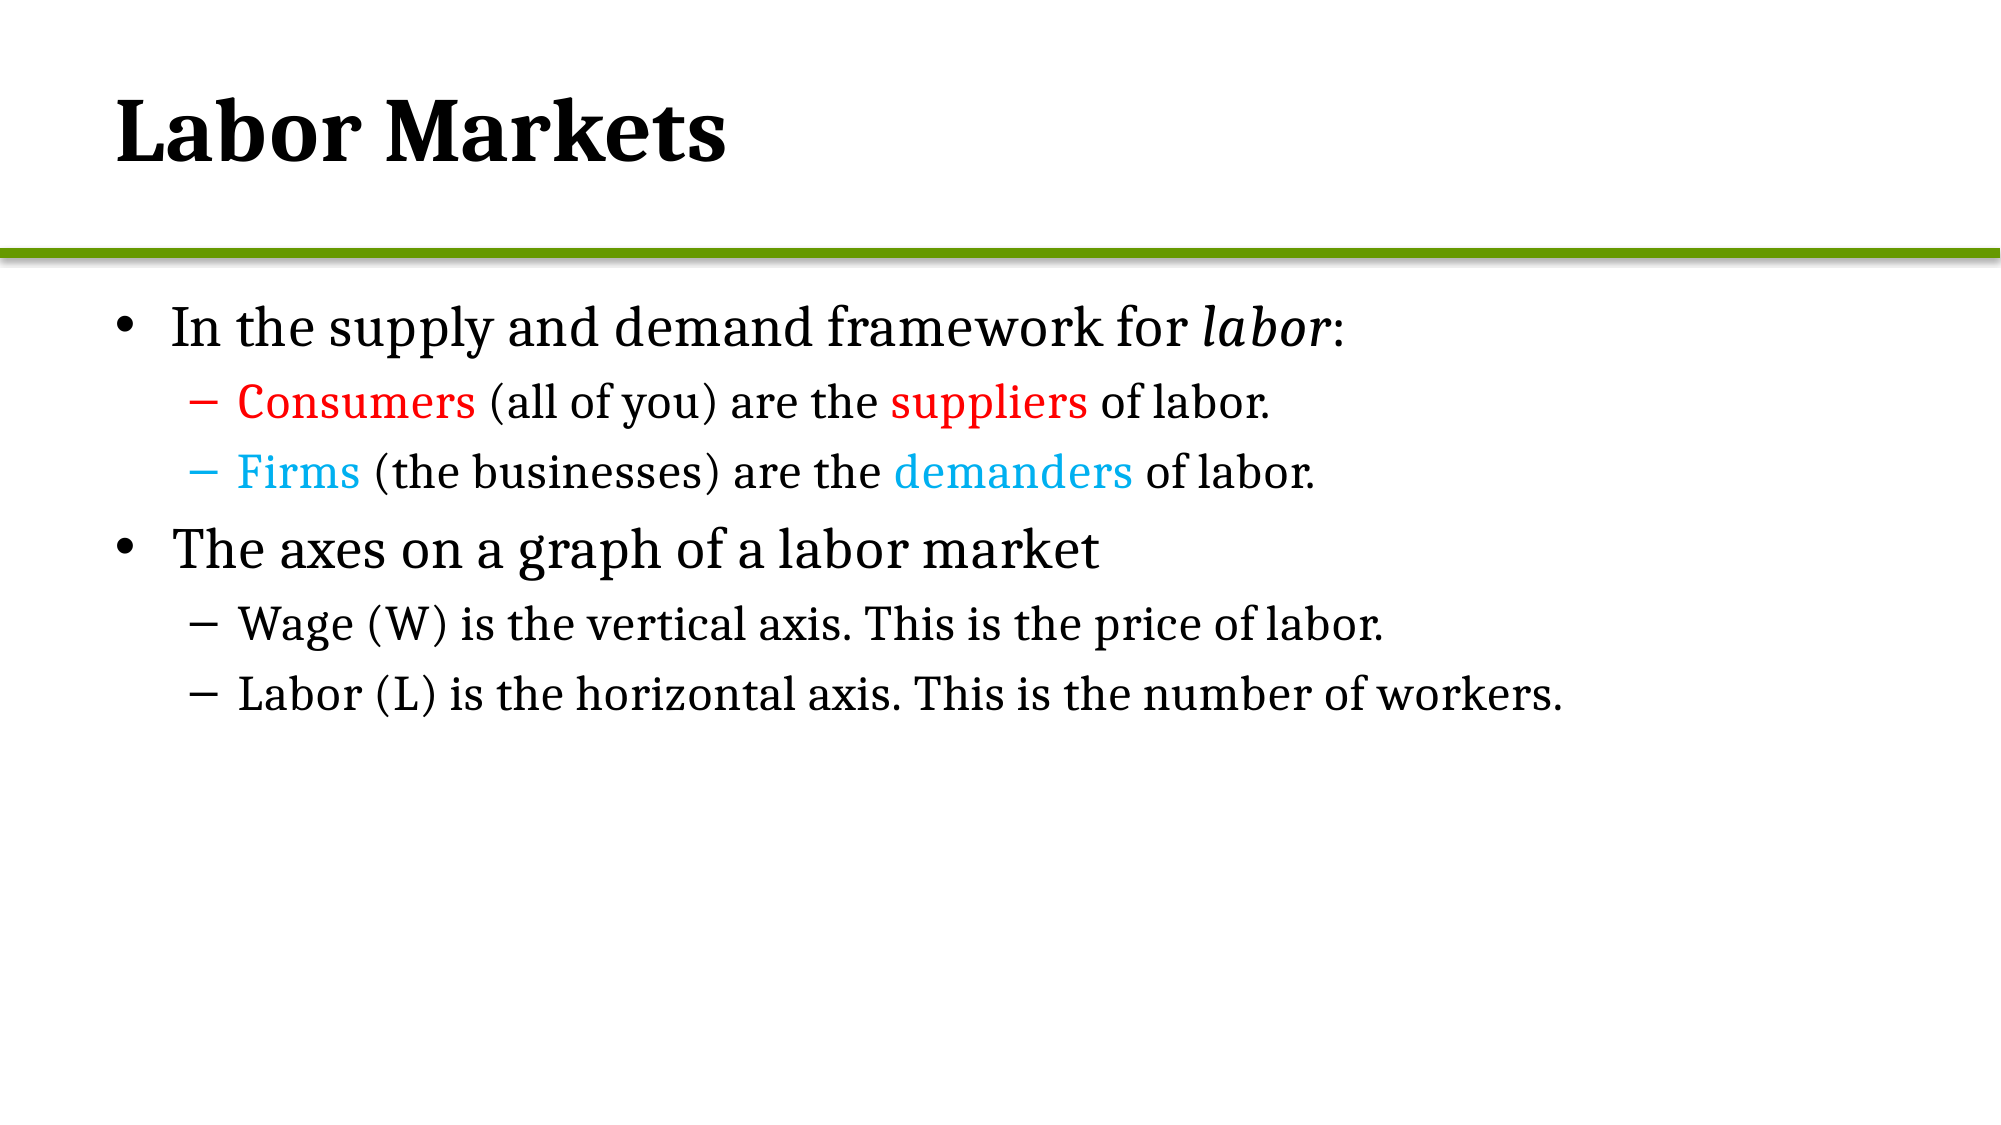

# Labor Markets
In the supply and demand framework for labor:
Consumers (all of you) are the suppliers of labor.
Firms (the businesses) are the demanders of labor.
The axes on a graph of a labor market
Wage (W) is the vertical axis. This is the price of labor.
Labor (L) is the horizontal axis. This is the number of workers.